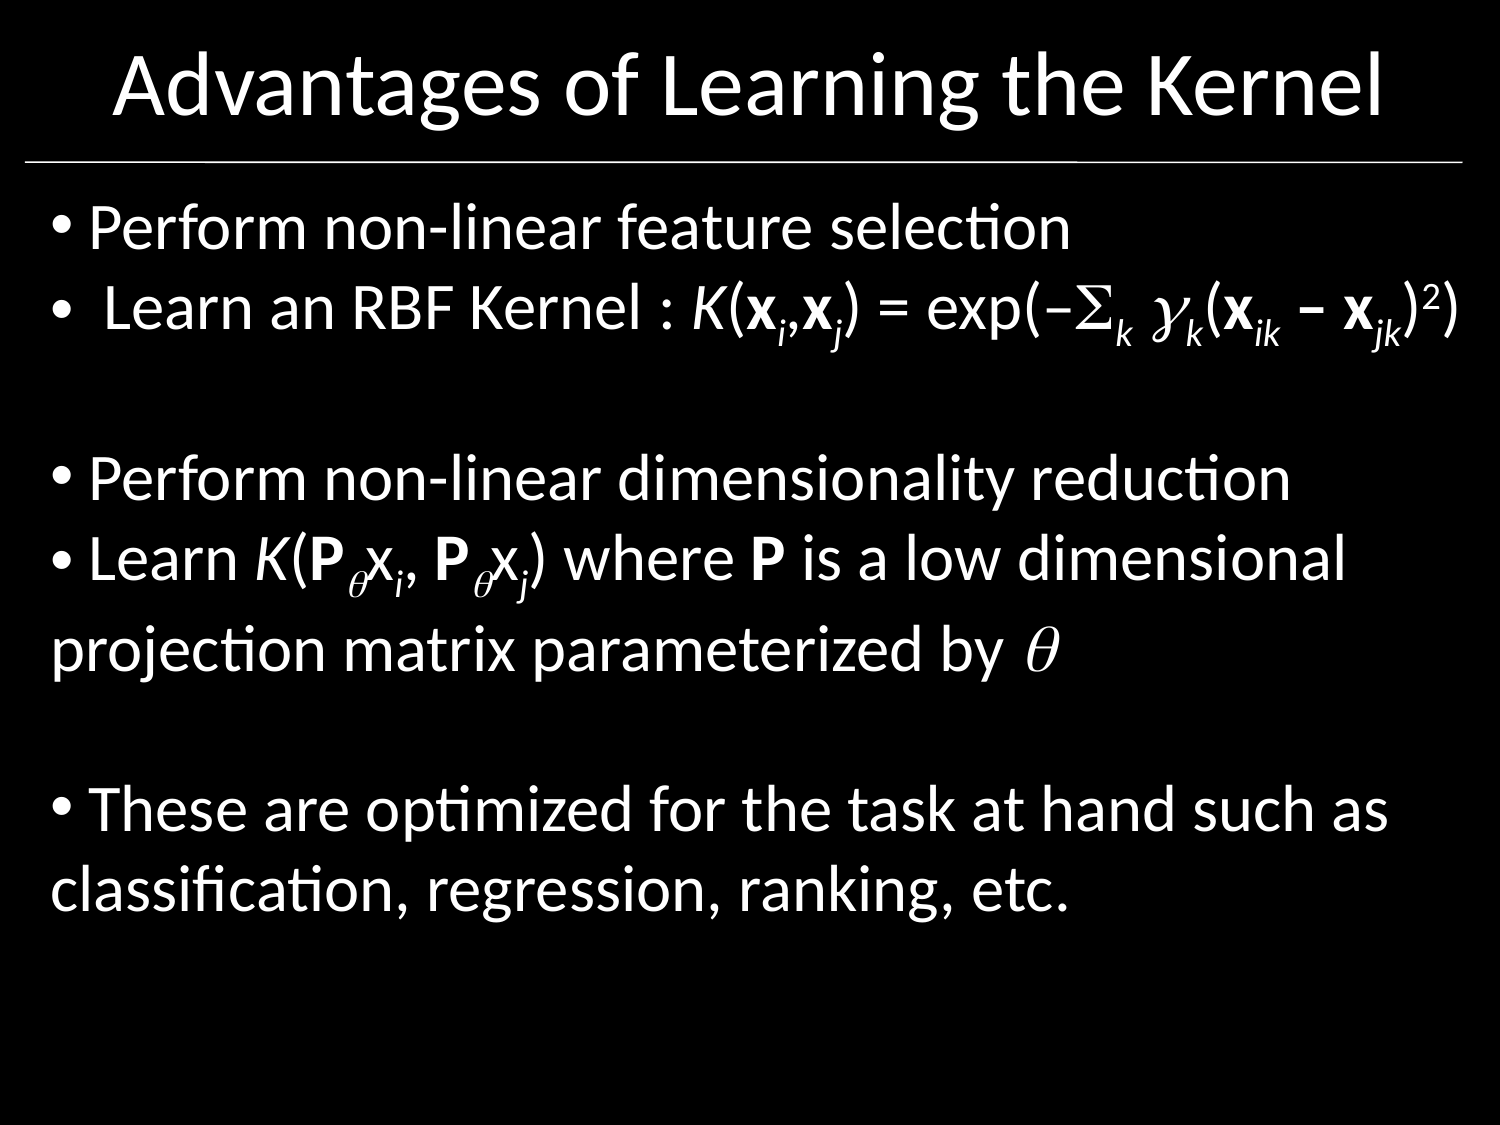

# Advantages of Learning the Kernel

 Perform non-linear feature selection
  Learn an RBF Kernel : K(xi,xj) = exp(–Σk γk(xik – xjk)2)

 Perform non-linear dimensionality reduction
 Learn K(Pθxi, Pθxj) where P is a low dimensional projection matrix parameterized by θ

 These are optimized for the task at hand such as classification, regression, ranking, etc.